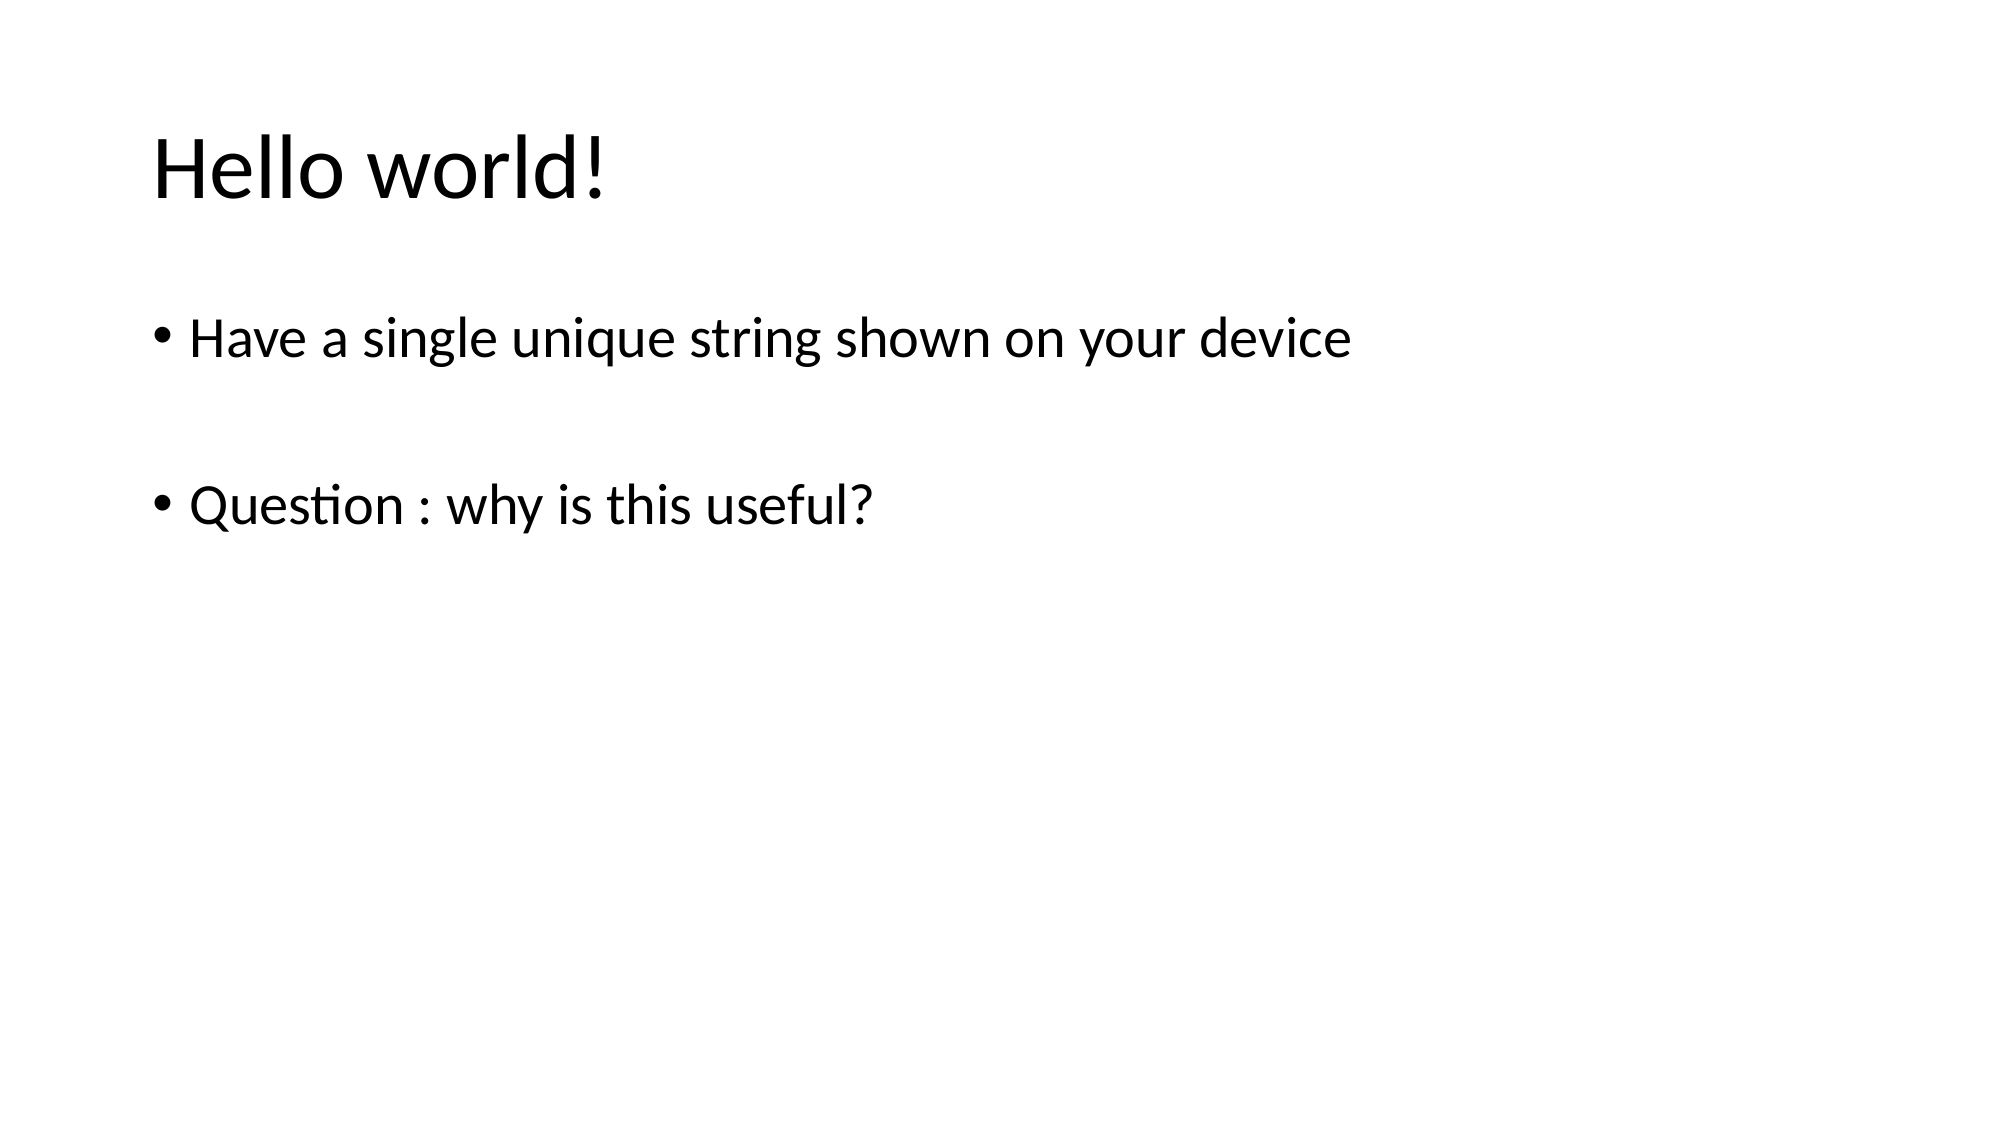

# Hello world!
Have a single unique string shown on your device

Question : why is this useful?